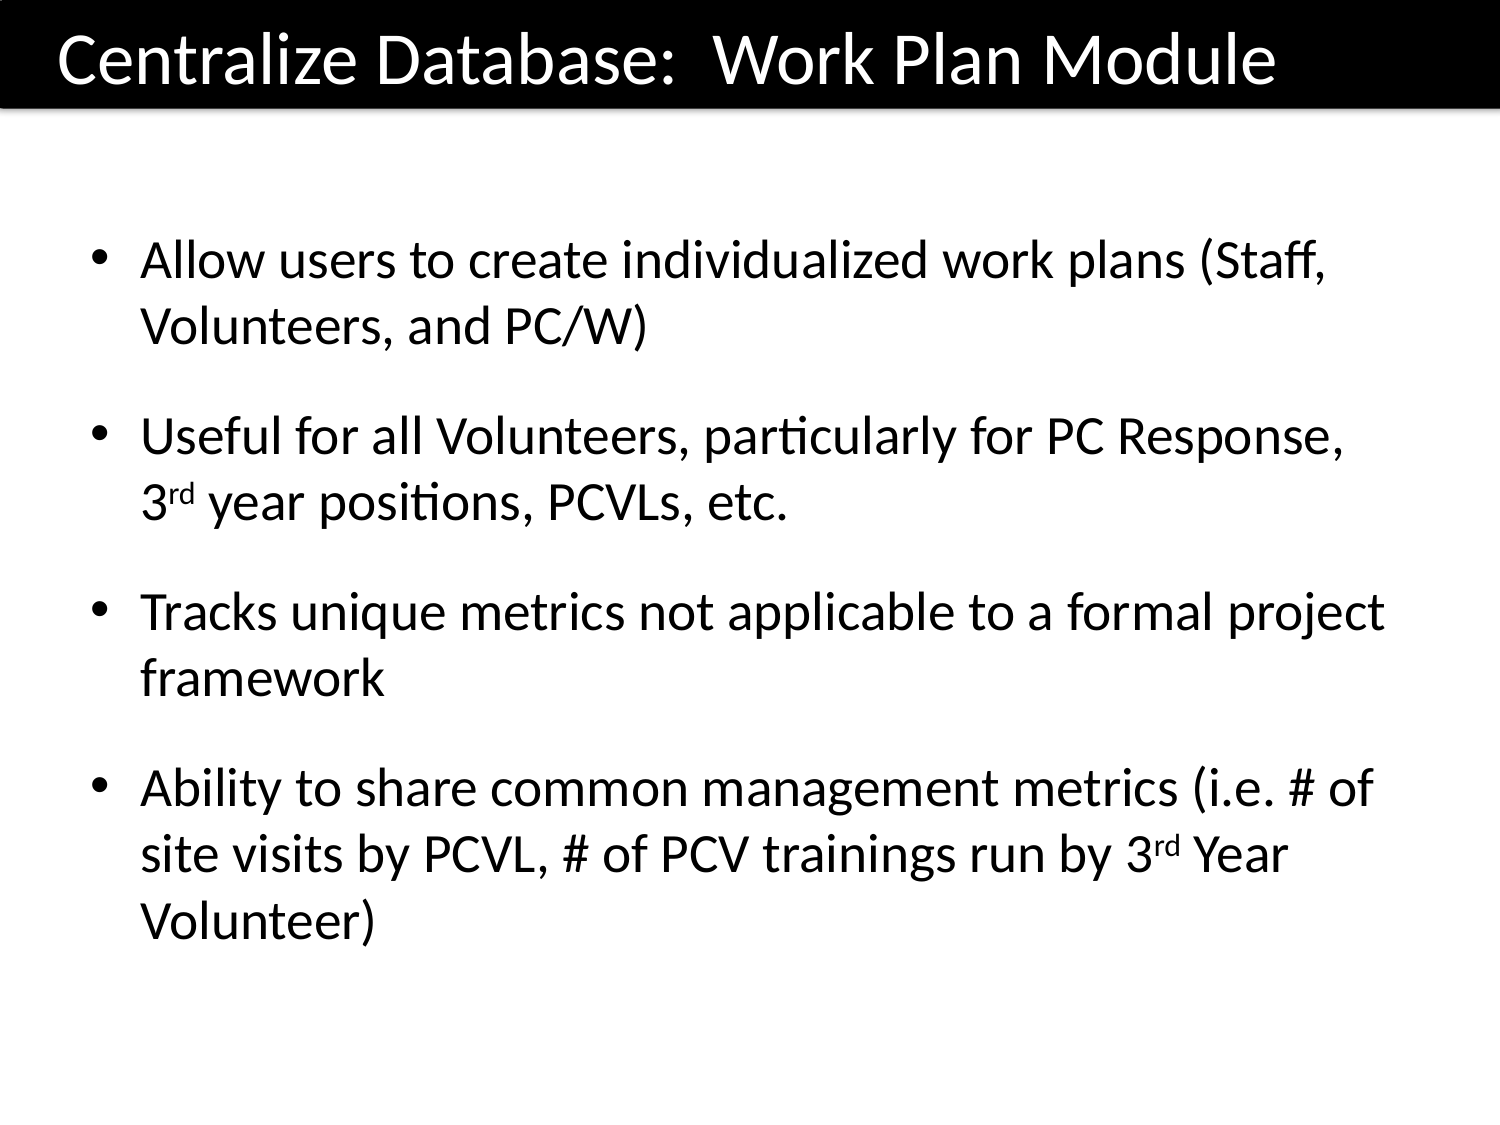

Centralize Database:  Work Plan Module
Allow users to create individualized work plans (Staff, Volunteers, and PC/W)
Useful for all Volunteers, particularly for PC Response, 3rd year positions, PCVLs, etc.
Tracks unique metrics not applicable to a formal project framework
Ability to share common management metrics (i.e. # of site visits by PCVL, # of PCV trainings run by 3rd Year Volunteer)